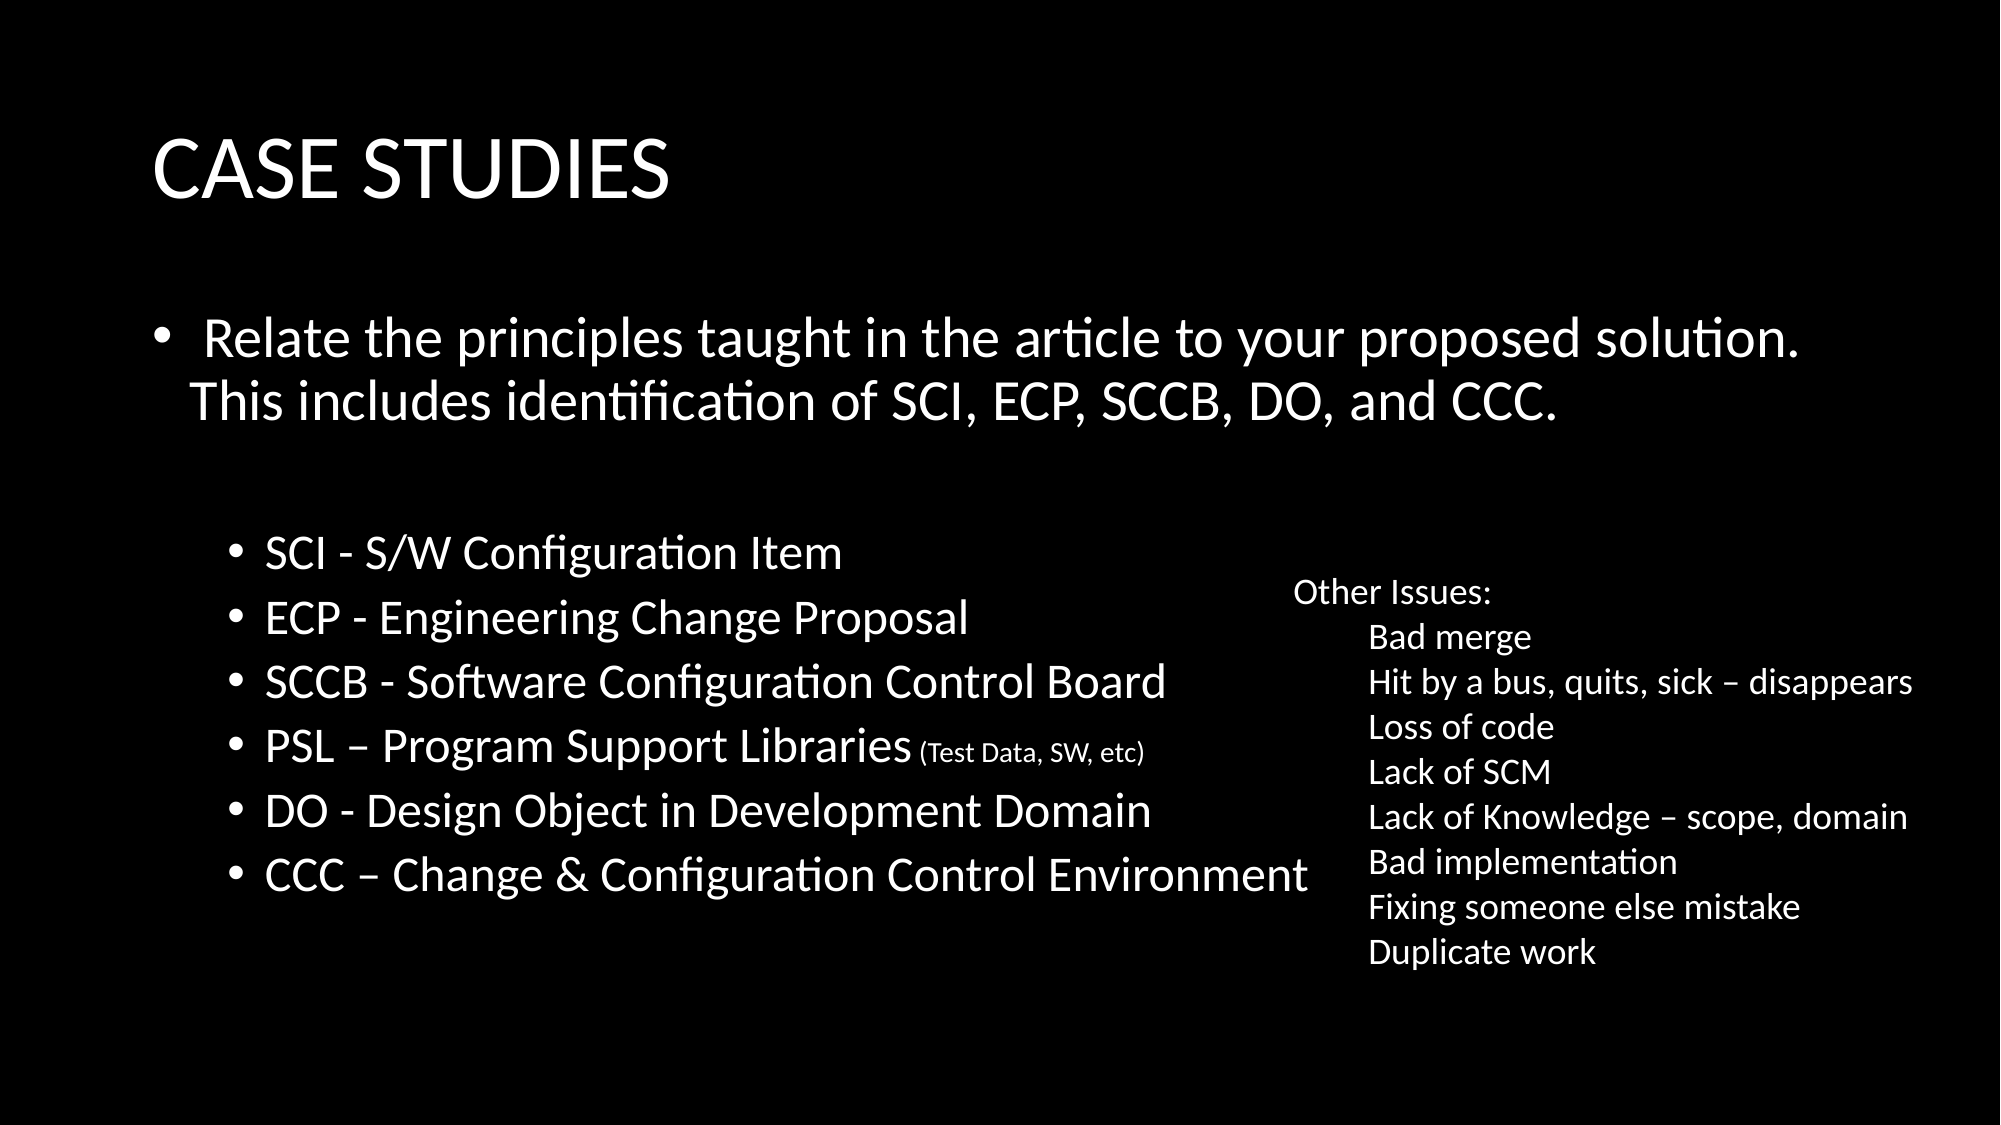

# CASE STUDIES
 Relate the principles taught in the article to your proposed solution. This includes identification of SCI, ECP, SCCB, DO, and CCC.

SCI - S/W Configuration Item
ECP - Engineering Change Proposal
SCCB - Software Configuration Control Board
PSL – Program Support Libraries (Test Data, SW, etc)
DO - Design Object in Development Domain
CCC – Change & Configuration Control Environment
Other Issues:
Bad merge
Hit by a bus, quits, sick – disappears
Loss of code
Lack of SCM
Lack of Knowledge – scope, domain
Bad implementation
Fixing someone else mistake
Duplicate work